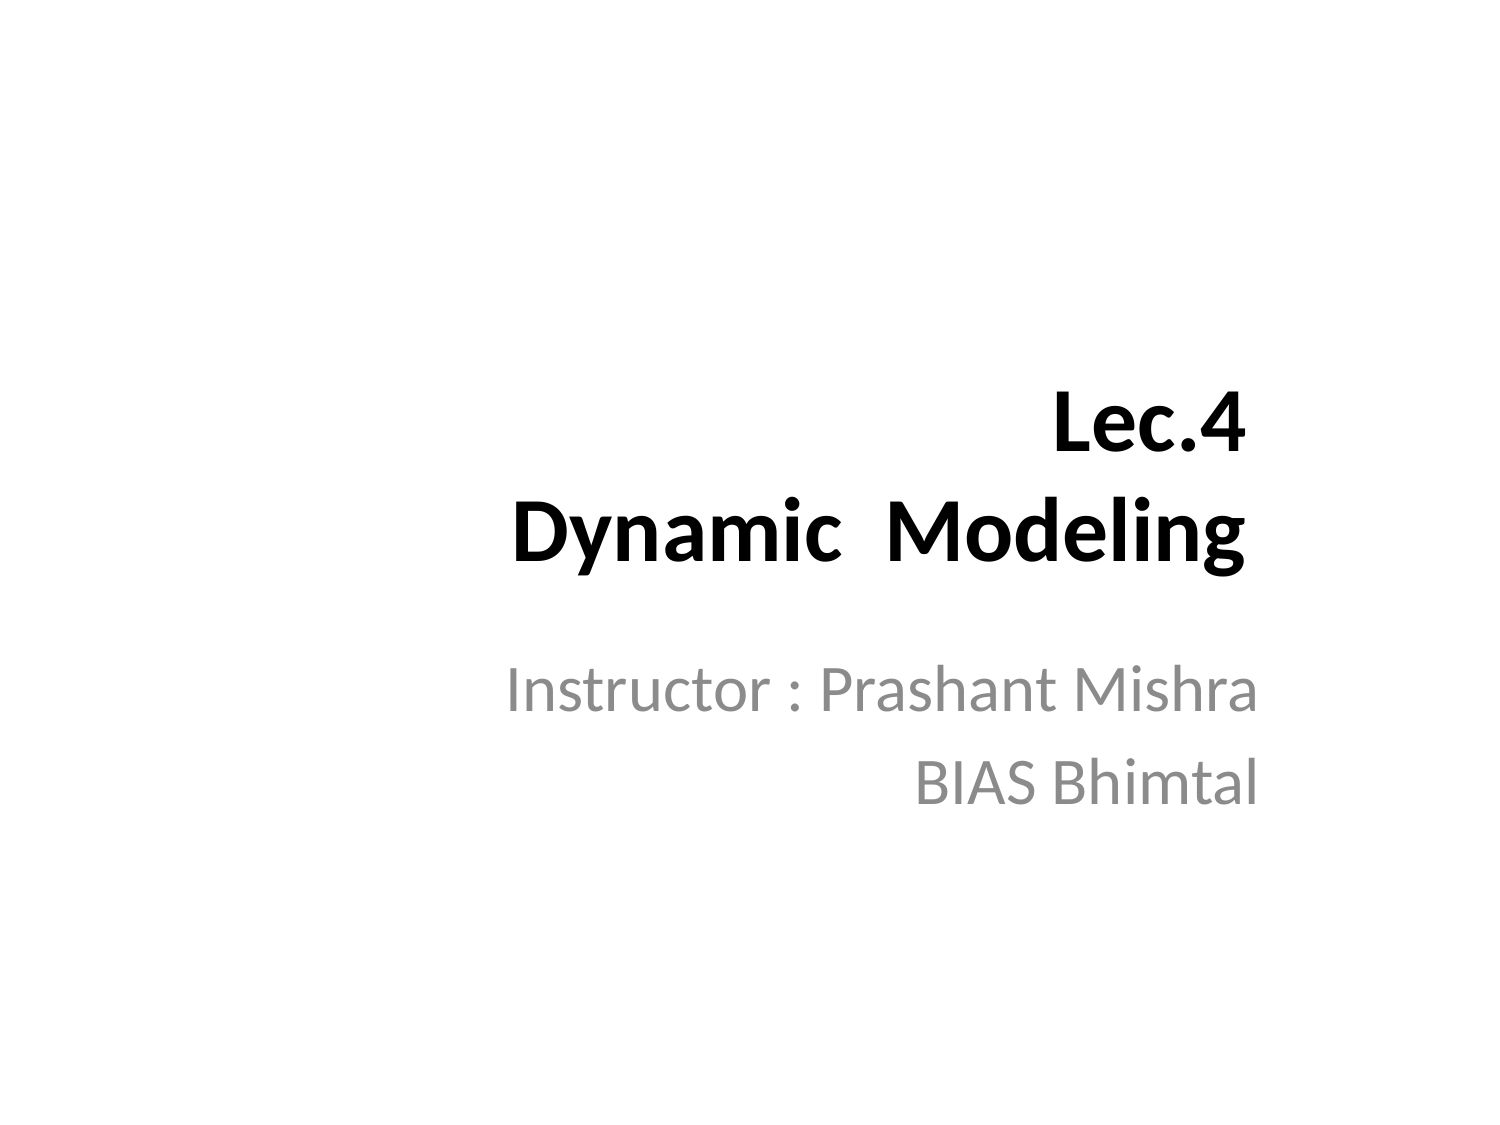

# Lec.4 Dynamic  Modeling
Instructor : Prashant Mishra
BIAS Bhimtal